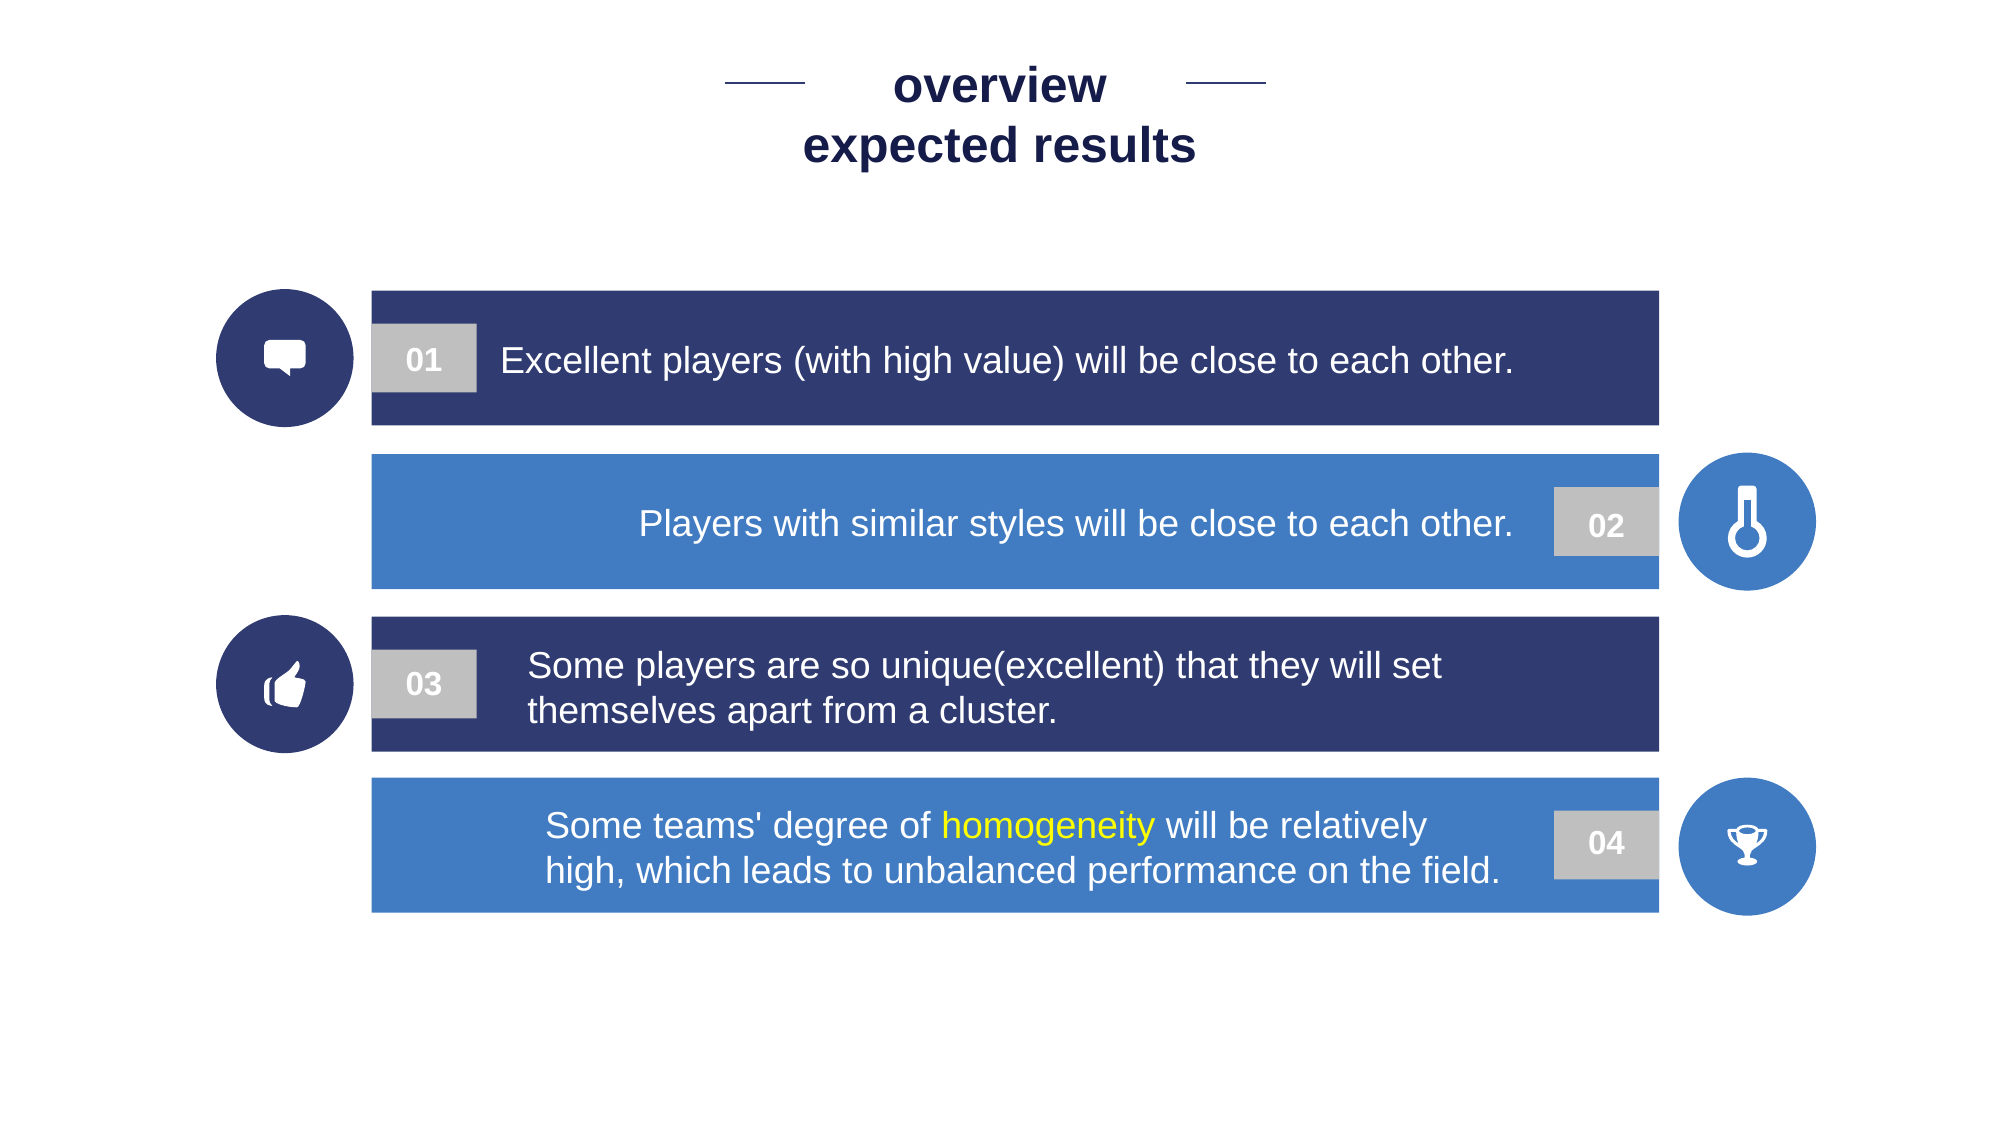

overview
expected results

Excellent players (with high value) will be close to each other.
01

Players with similar styles will be close to each other.
02
02

Some players are so unique(excellent) that they will set themselves apart from a cluster.

03

Some teams' degree of homogeneity will be relatively high, which leads to unbalanced performance on the field.

04